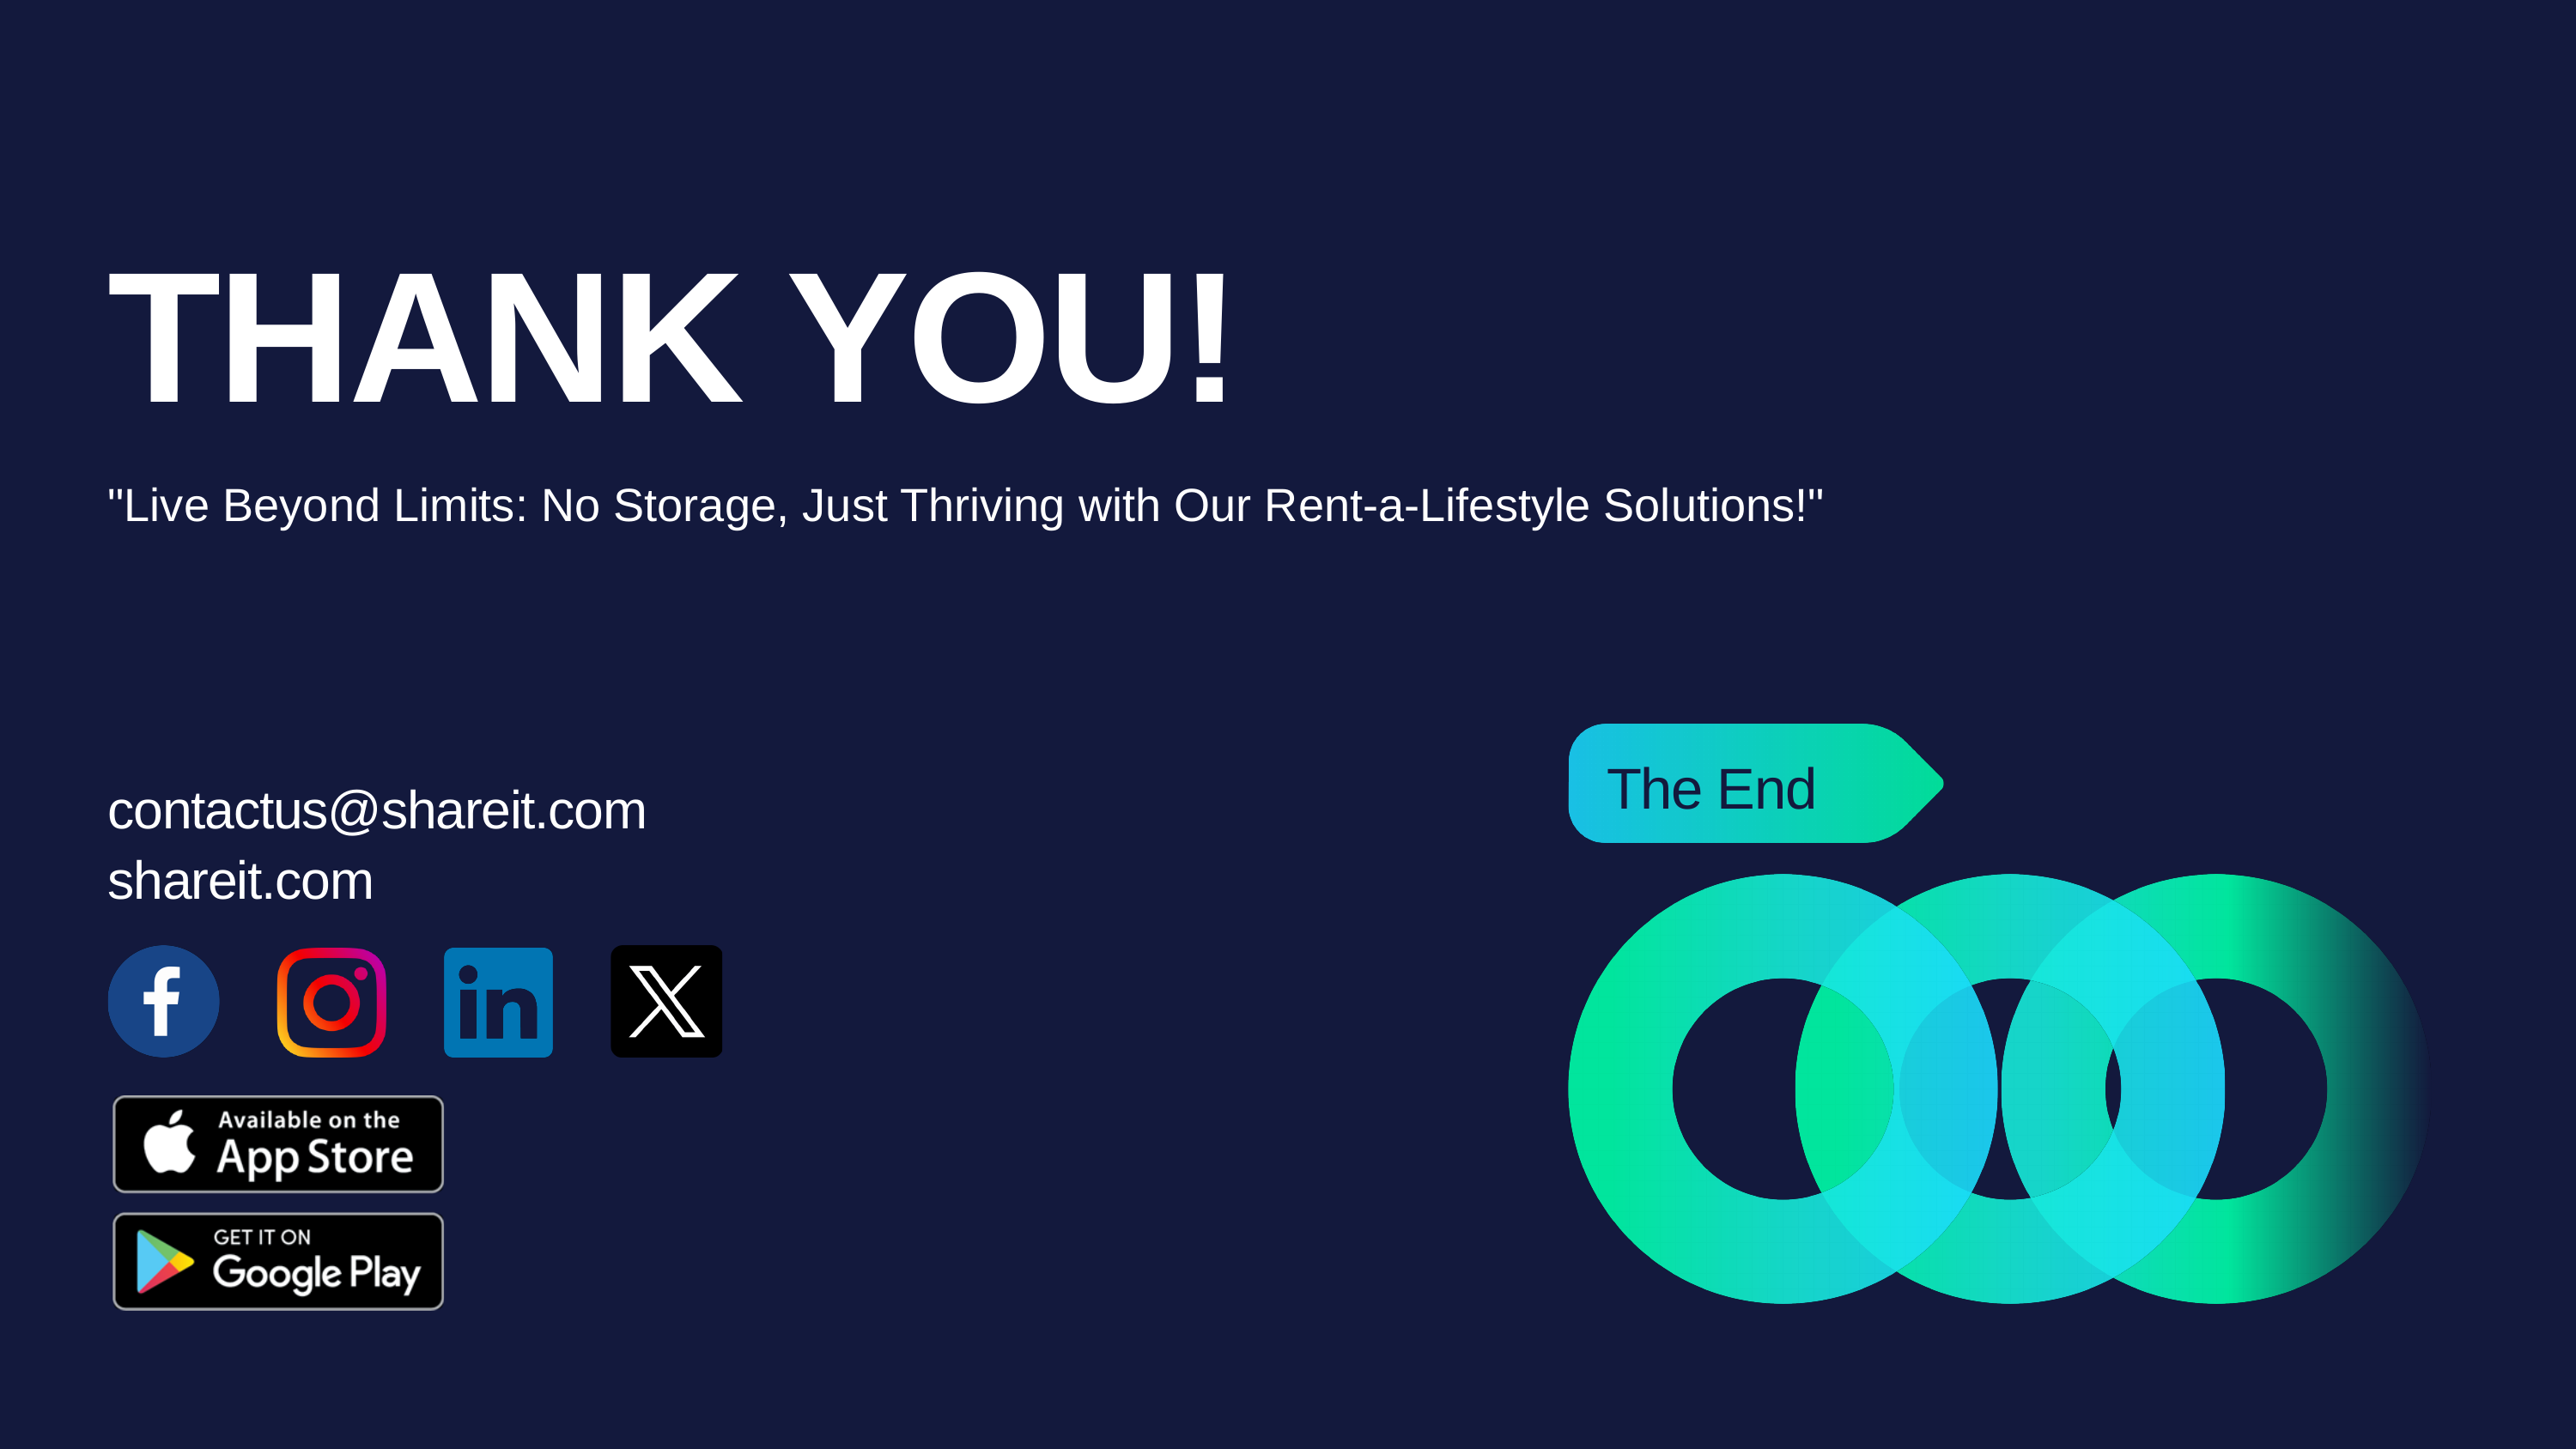

THANK YOU!
"Live Beyond Limits: No Storage, Just Thriving with Our Rent-a-Lifestyle Solutions!"

The End
contactus@shareit.com
shareit.com